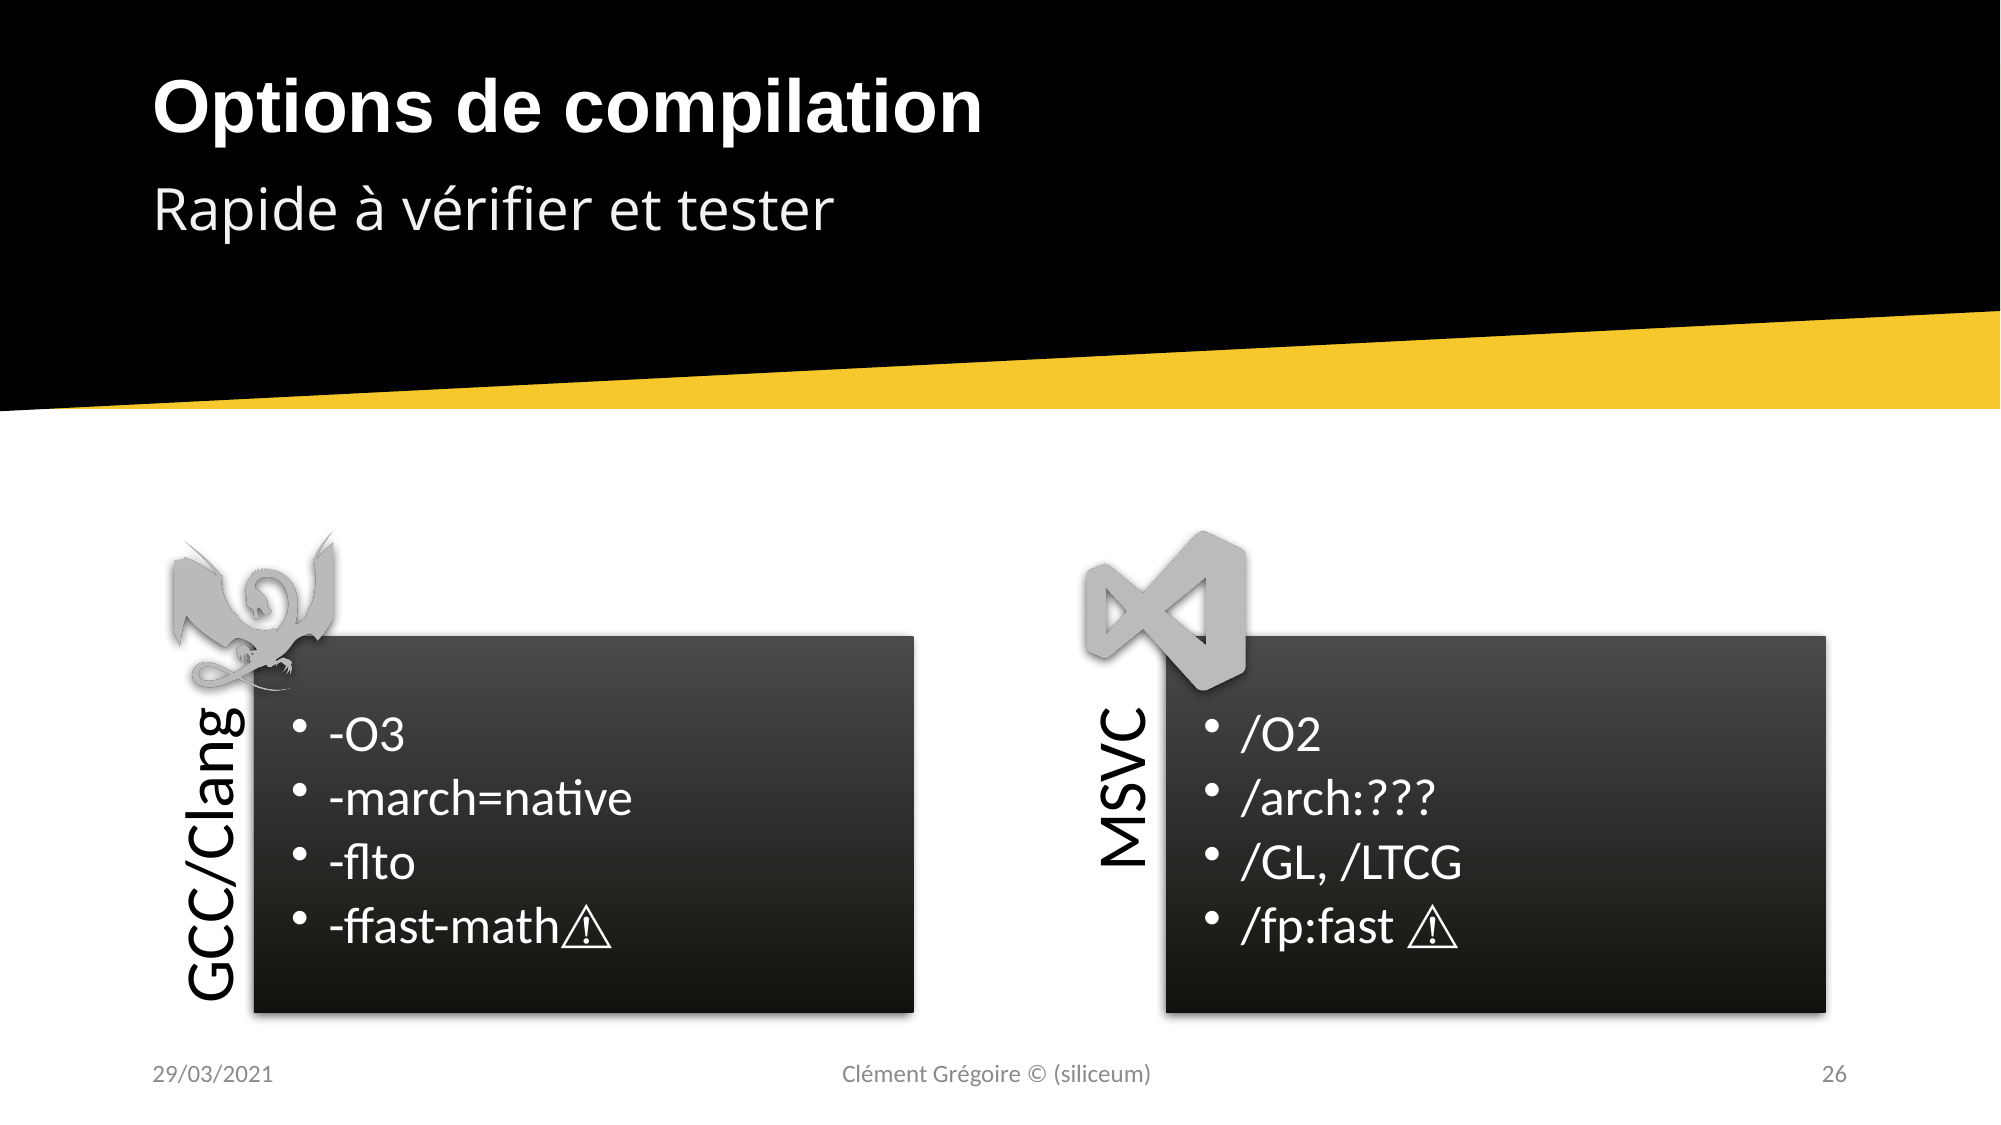

# Options de compilation
Rapide à vérifier et tester
GCC/Clang
-O3
-march=native
-flto
-ffast-math⚠
MSVC
/O2
/arch:???
/GL, /LTCG
/fp:fast ⚠
29/03/2021
Clément Grégoire © (siliceum)
26